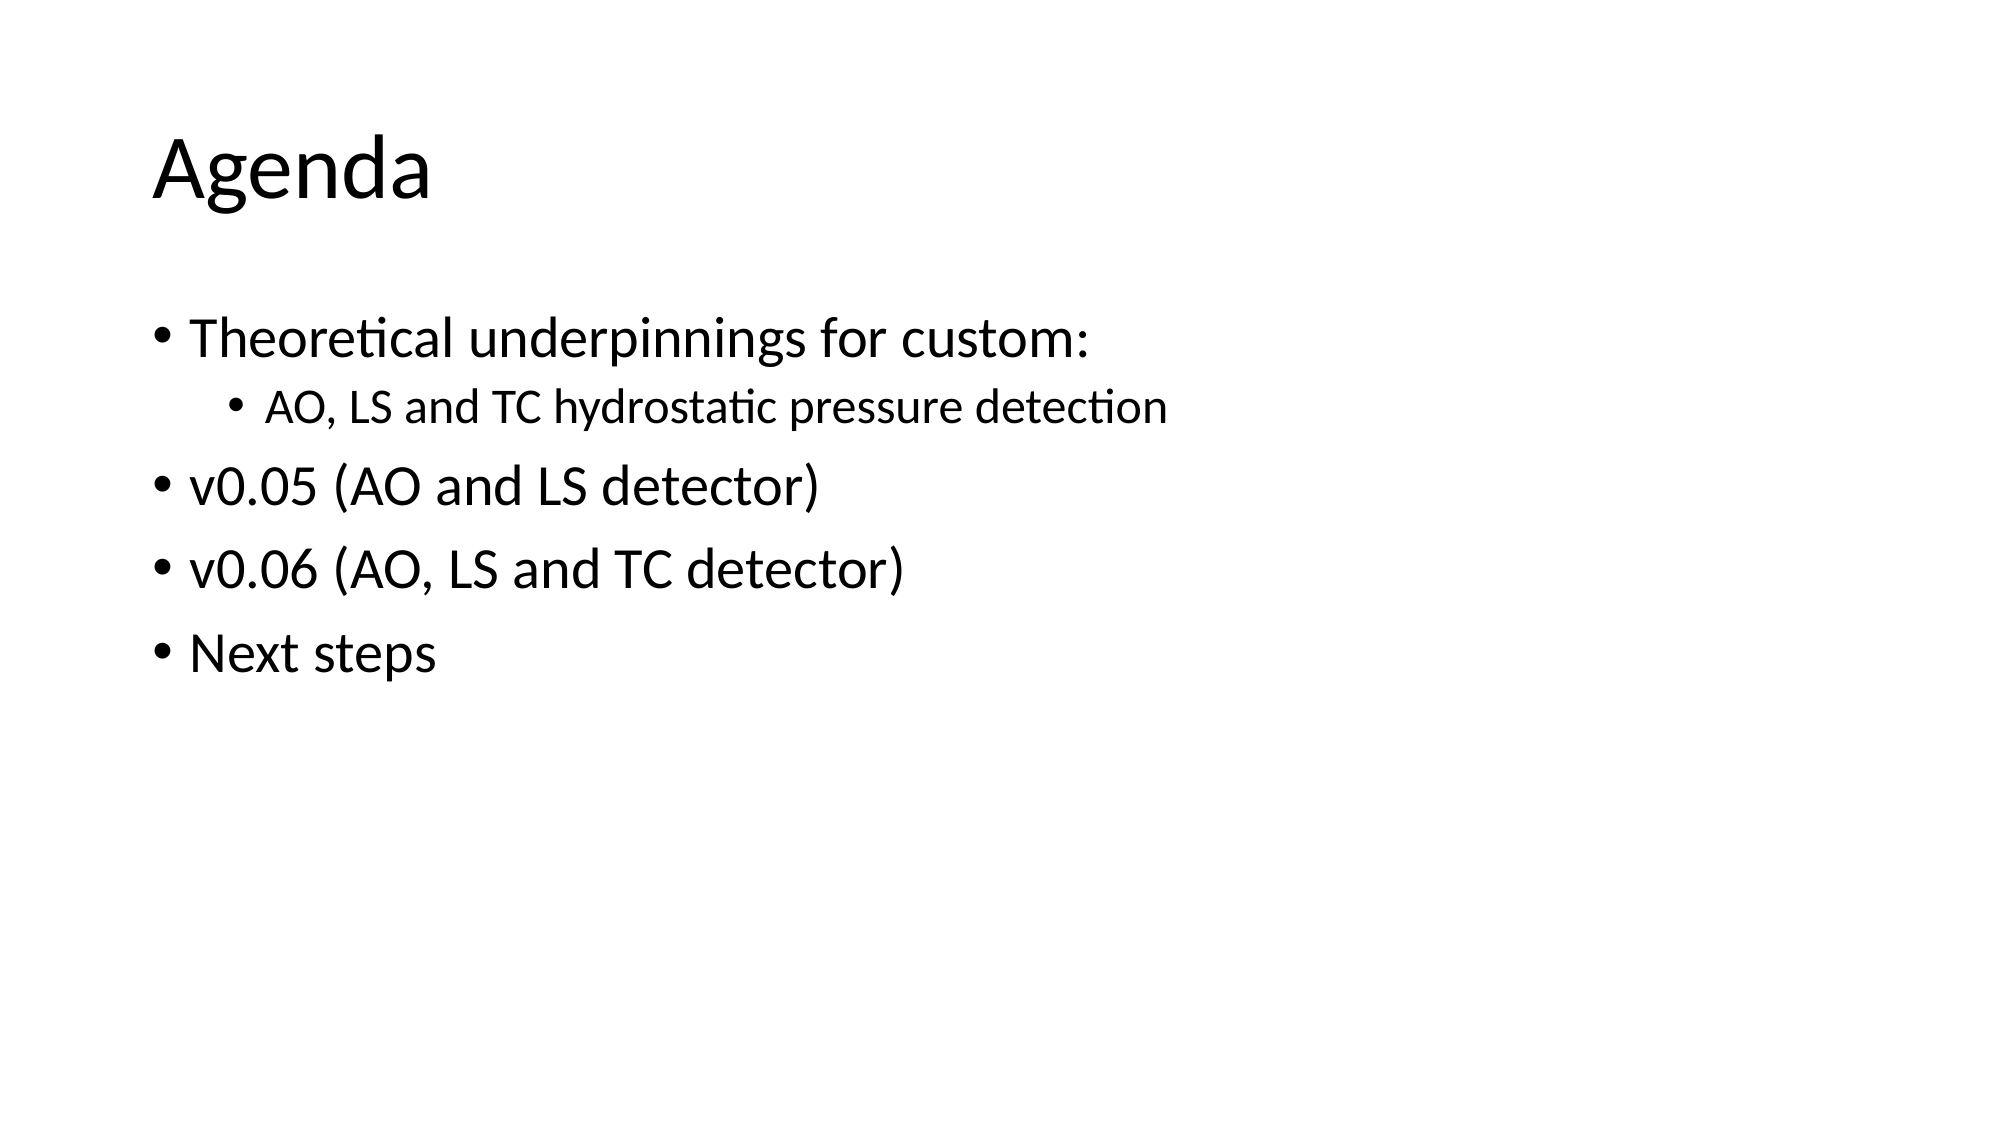

# Agenda
Theoretical underpinnings for custom:
AO, LS and TC hydrostatic pressure detection
v0.05 (AO and LS detector)
v0.06 (AO, LS and TC detector)
Next steps